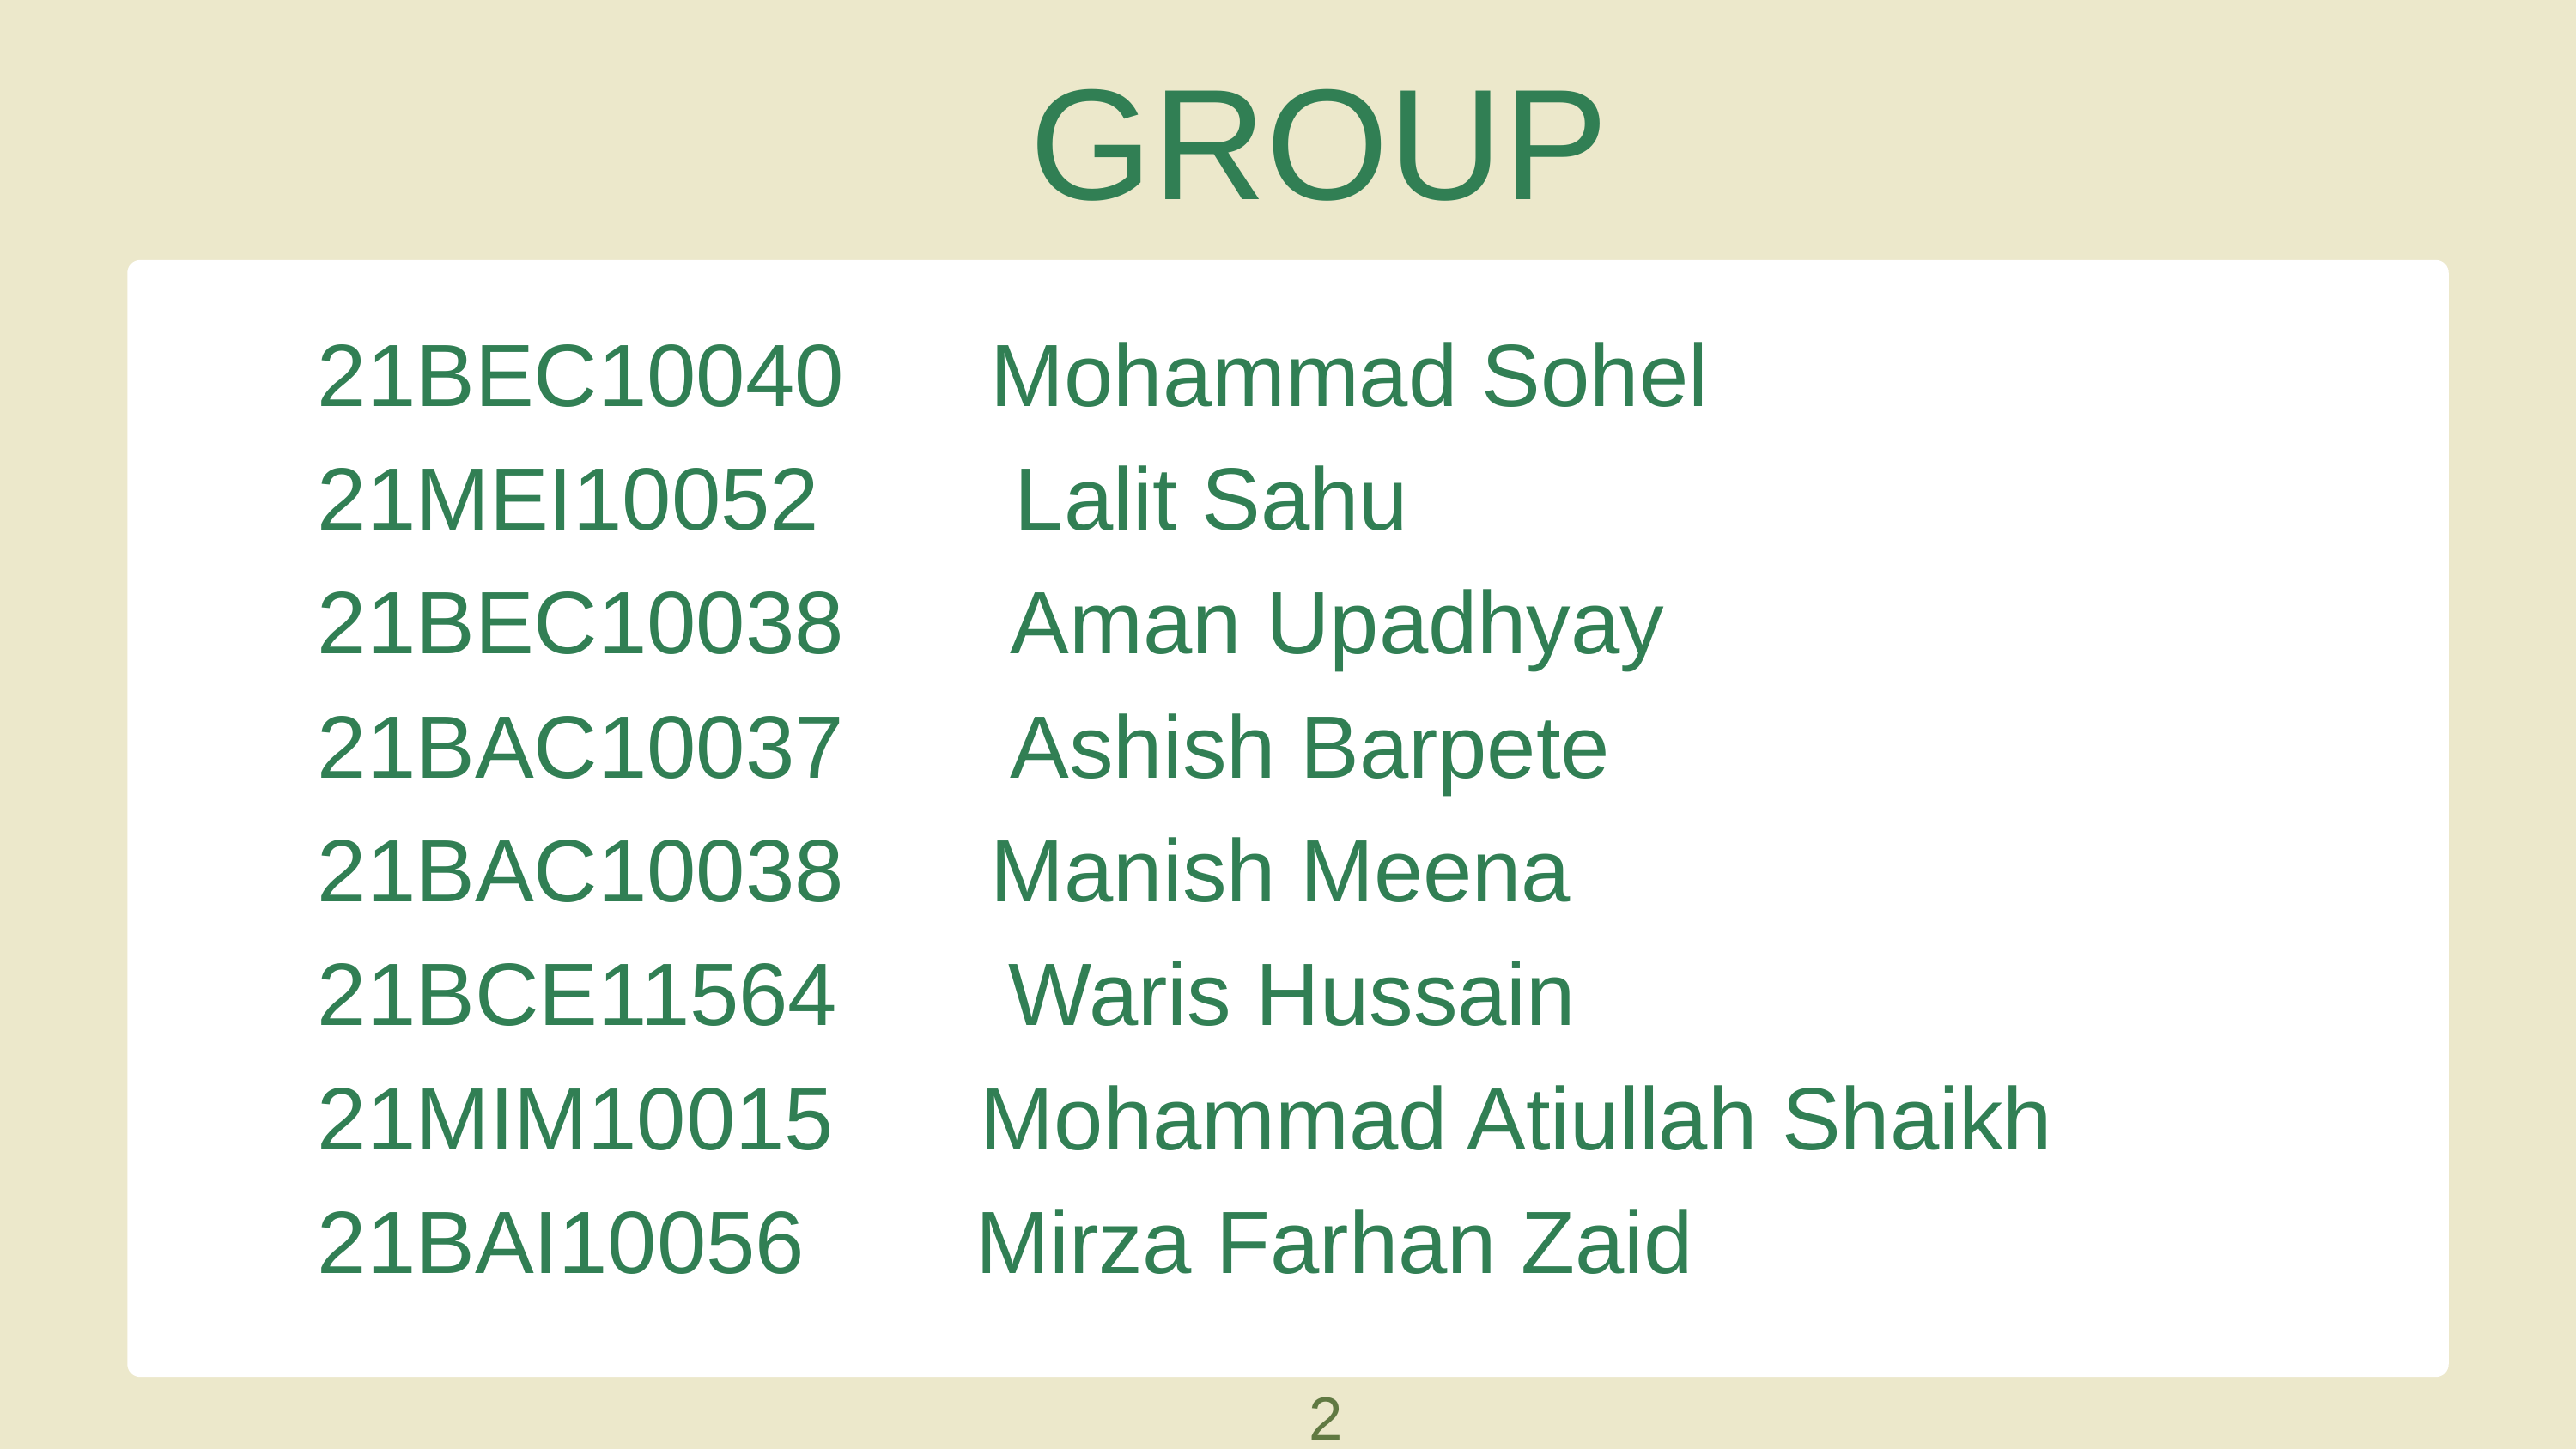

GROUP MEMBERS

21BEC10040      Mohammad Sohel
21MEI10052        Lalit Sahu
21BEC10038       Aman Upadhyay
21BAC10037       Ashish Barpete
21BAC10038      Manish Meena
21BCE11564       Waris Hussain
21MIM10015      Mohammad Atiullah Shaikh
21BAI10056       Mirza Farhan Zaid
2